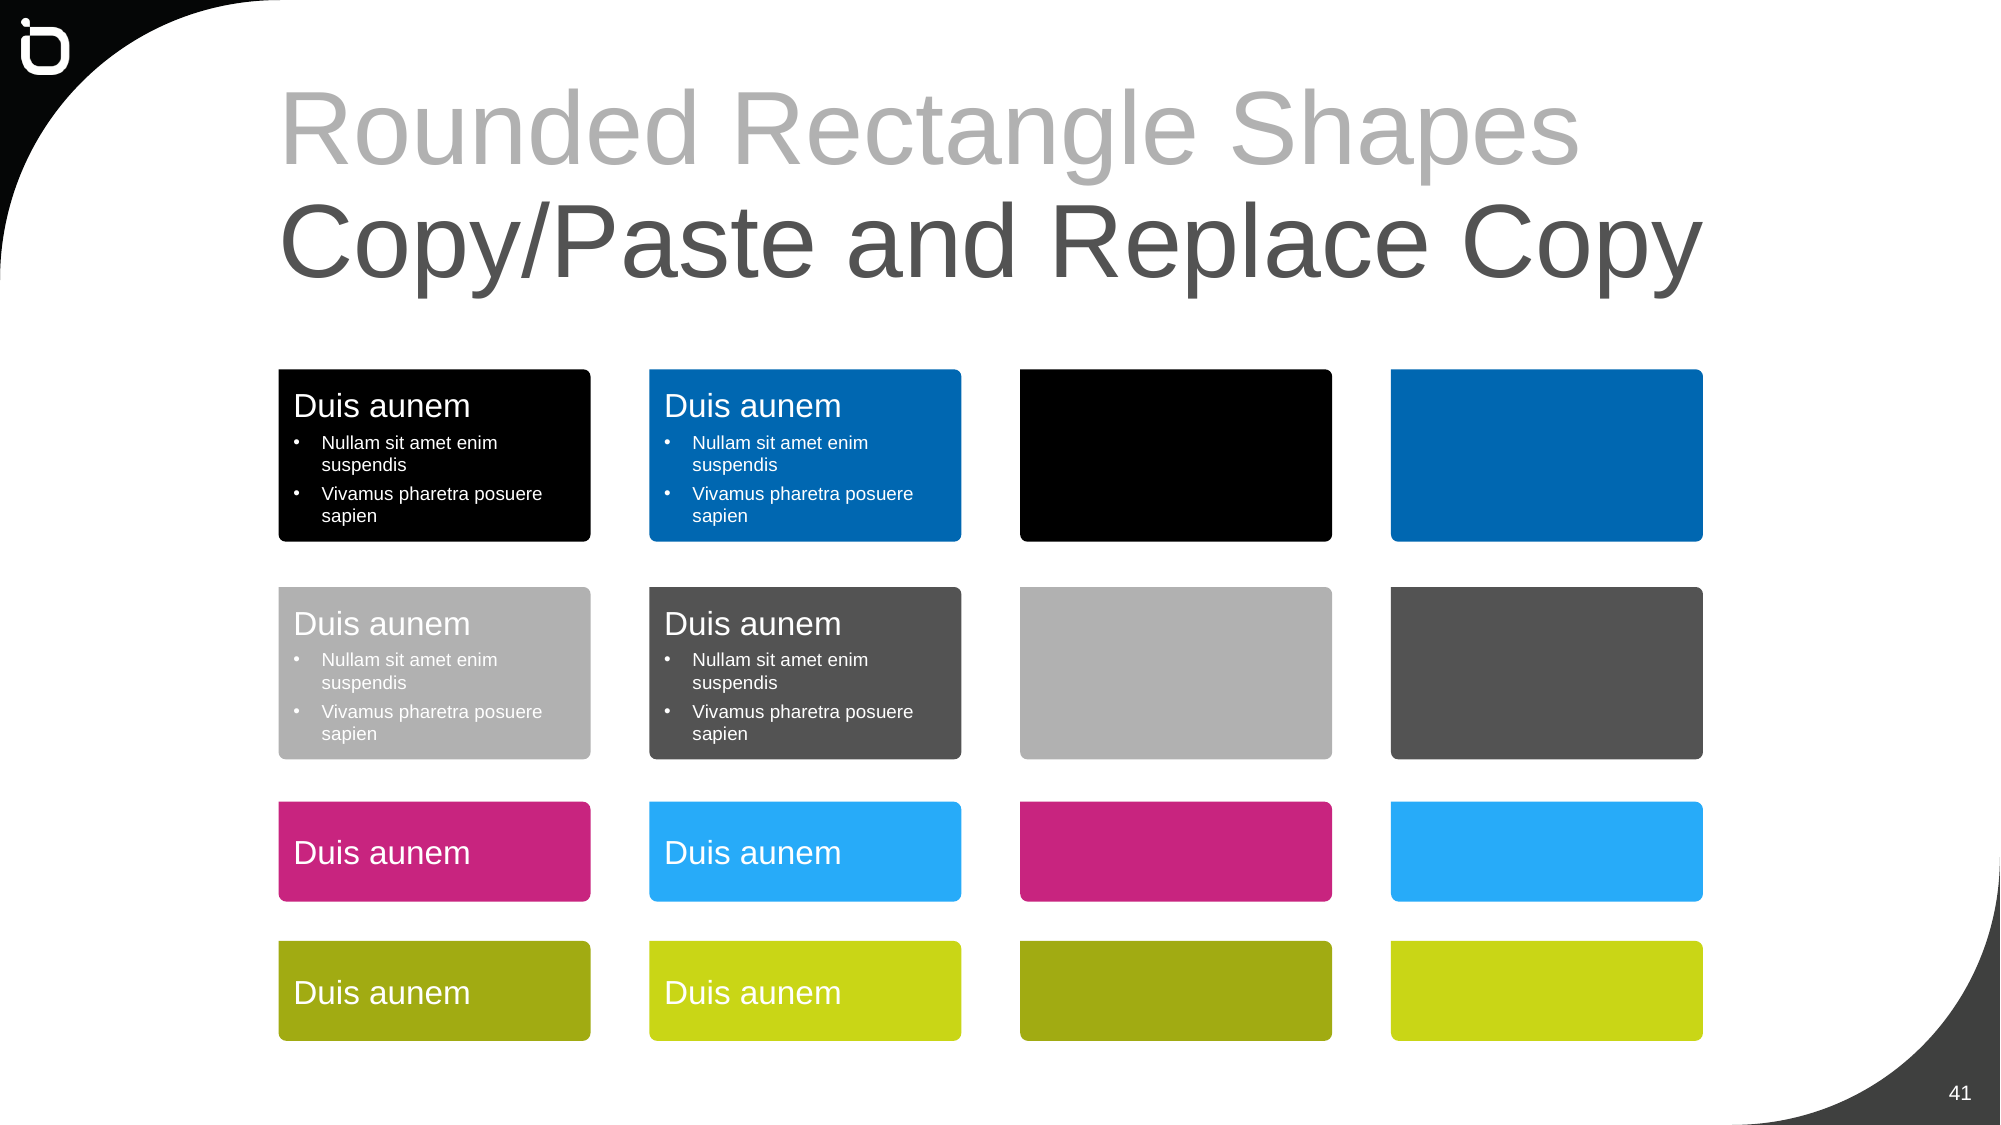

# Rounded Rectangle Shapes Copy/Paste and Replace Copy
Duis aunem
Nullam sit amet enim suspendis
Vivamus pharetra posuere sapien
Duis aunem
Nullam sit amet enim suspendis
Vivamus pharetra posuere sapien

Duis aunem
Nullam sit amet enim suspendis
Vivamus pharetra posuere sapien
Duis aunem
Nullam sit amet enim suspendis
Vivamus pharetra posuere sapien

Duis aunem
Duis aunem

Duis aunem
Duis aunem

41